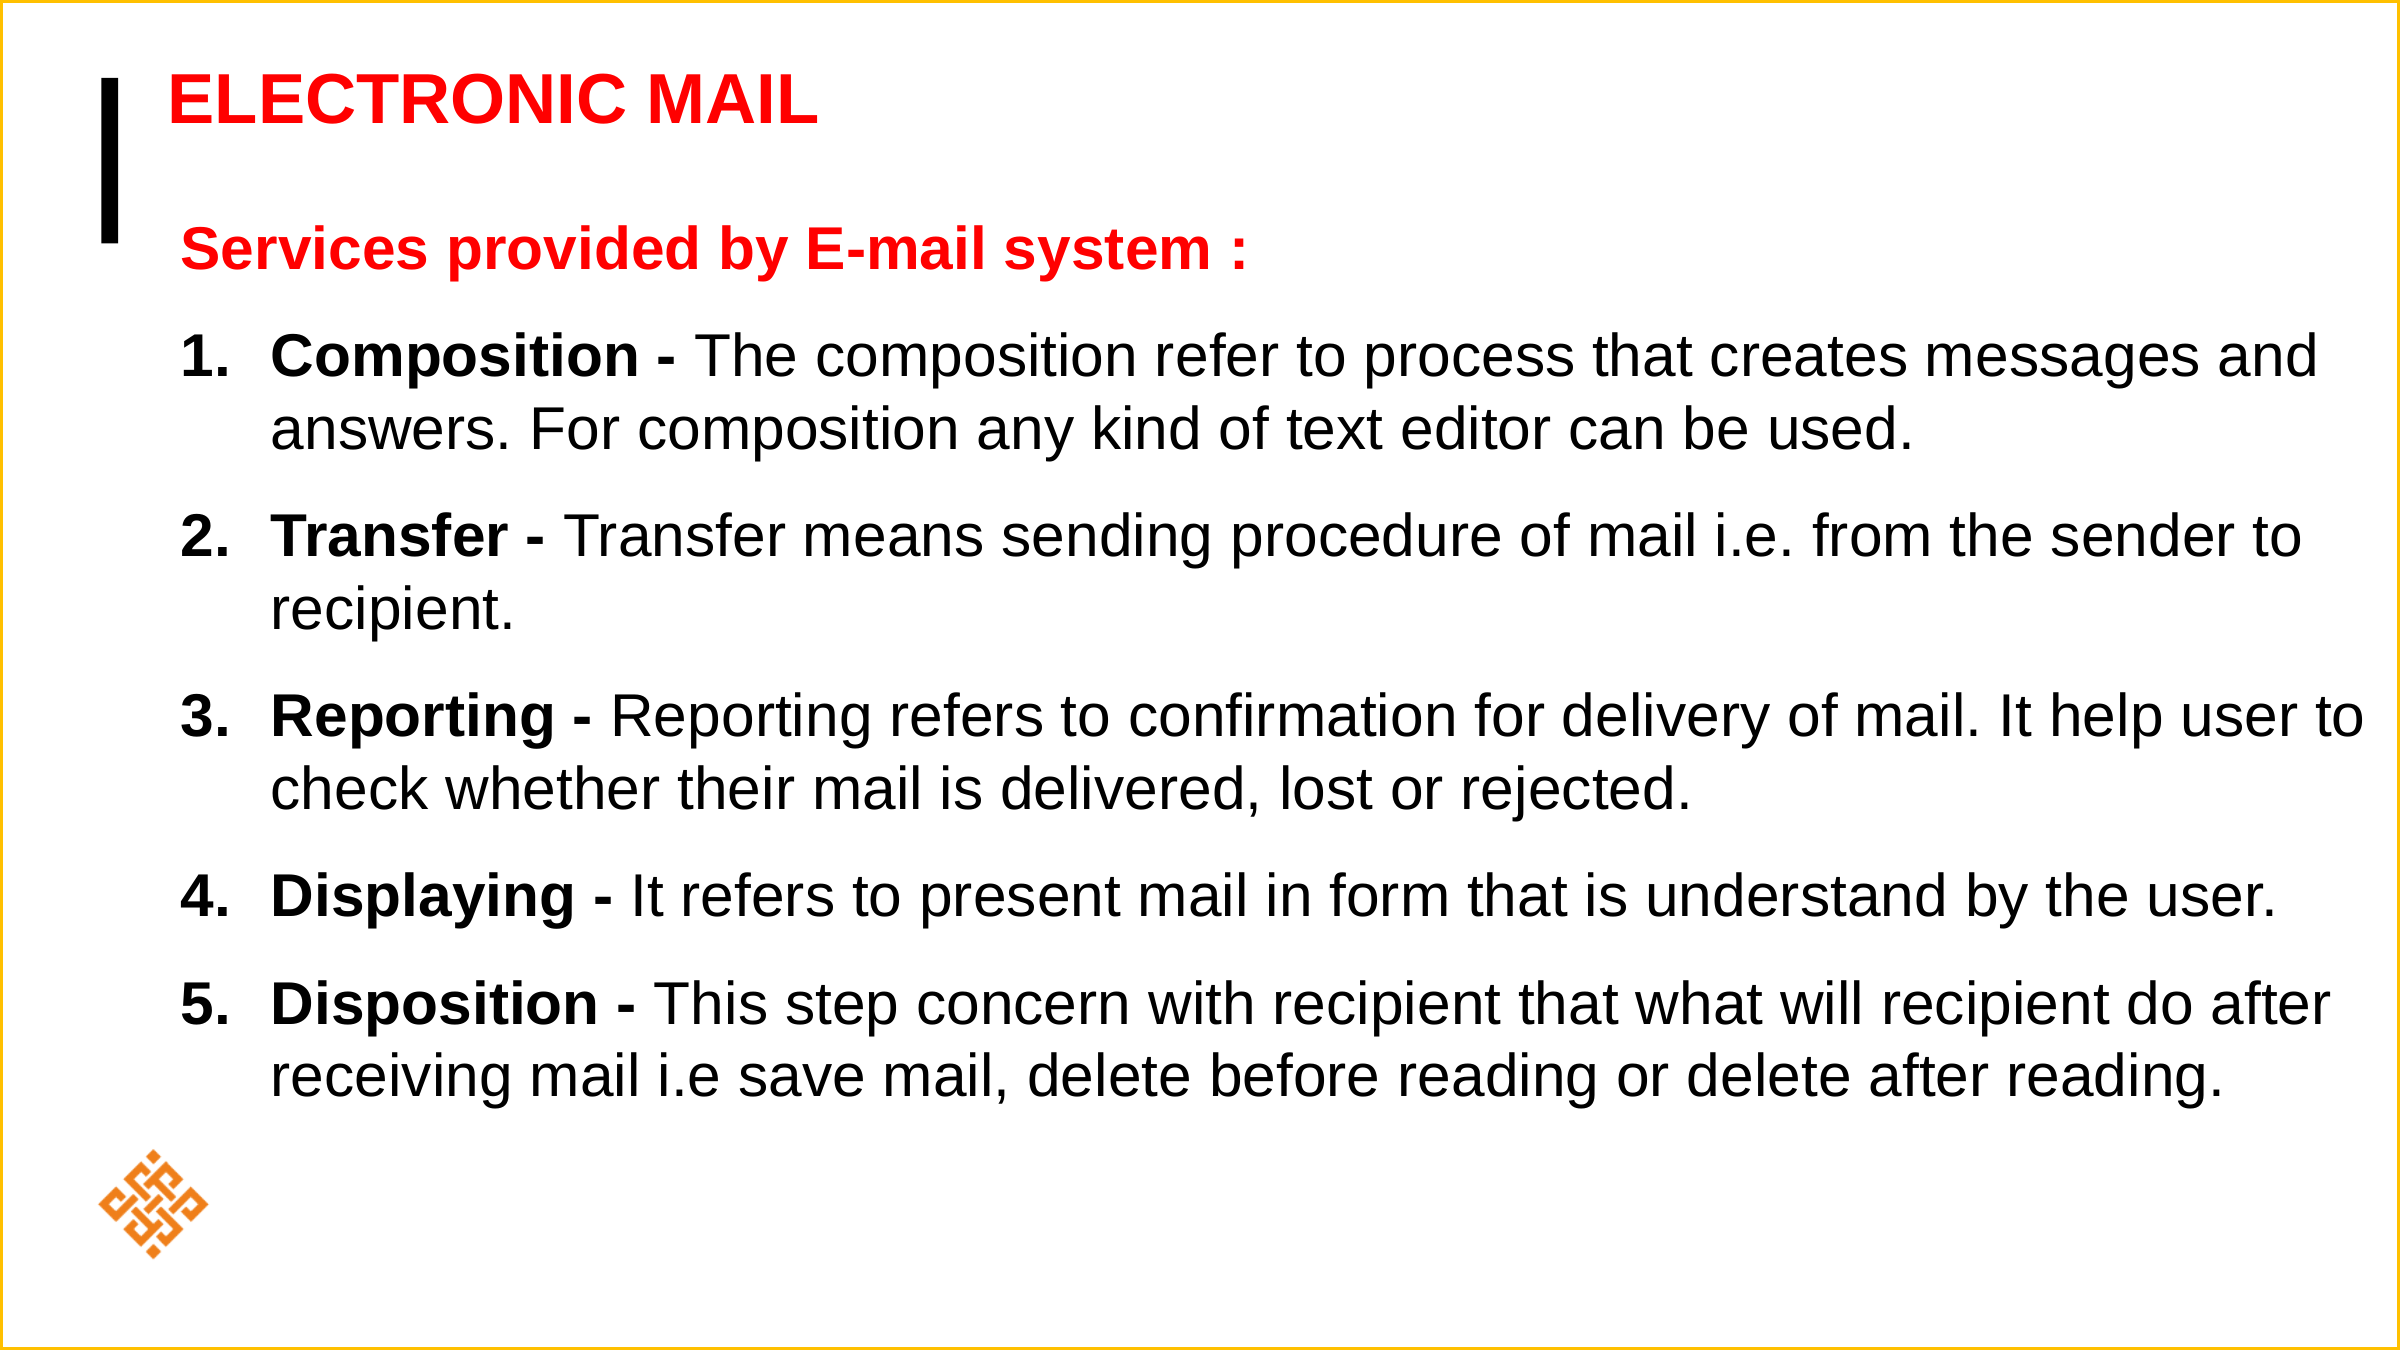

# Electronic Mail
Services provided by E-mail system :
Composition - The composition refer to process that creates messages and answers. For composition any kind of text editor can be used.
Transfer - Transfer means sending procedure of mail i.e. from the sender to recipient.
Reporting - Reporting refers to confirmation for delivery of mail. It help user to check whether their mail is delivered, lost or rejected.
Displaying - It refers to present mail in form that is understand by the user.
Disposition - This step concern with recipient that what will recipient do after receiving mail i.e save mail, delete before reading or delete after reading.